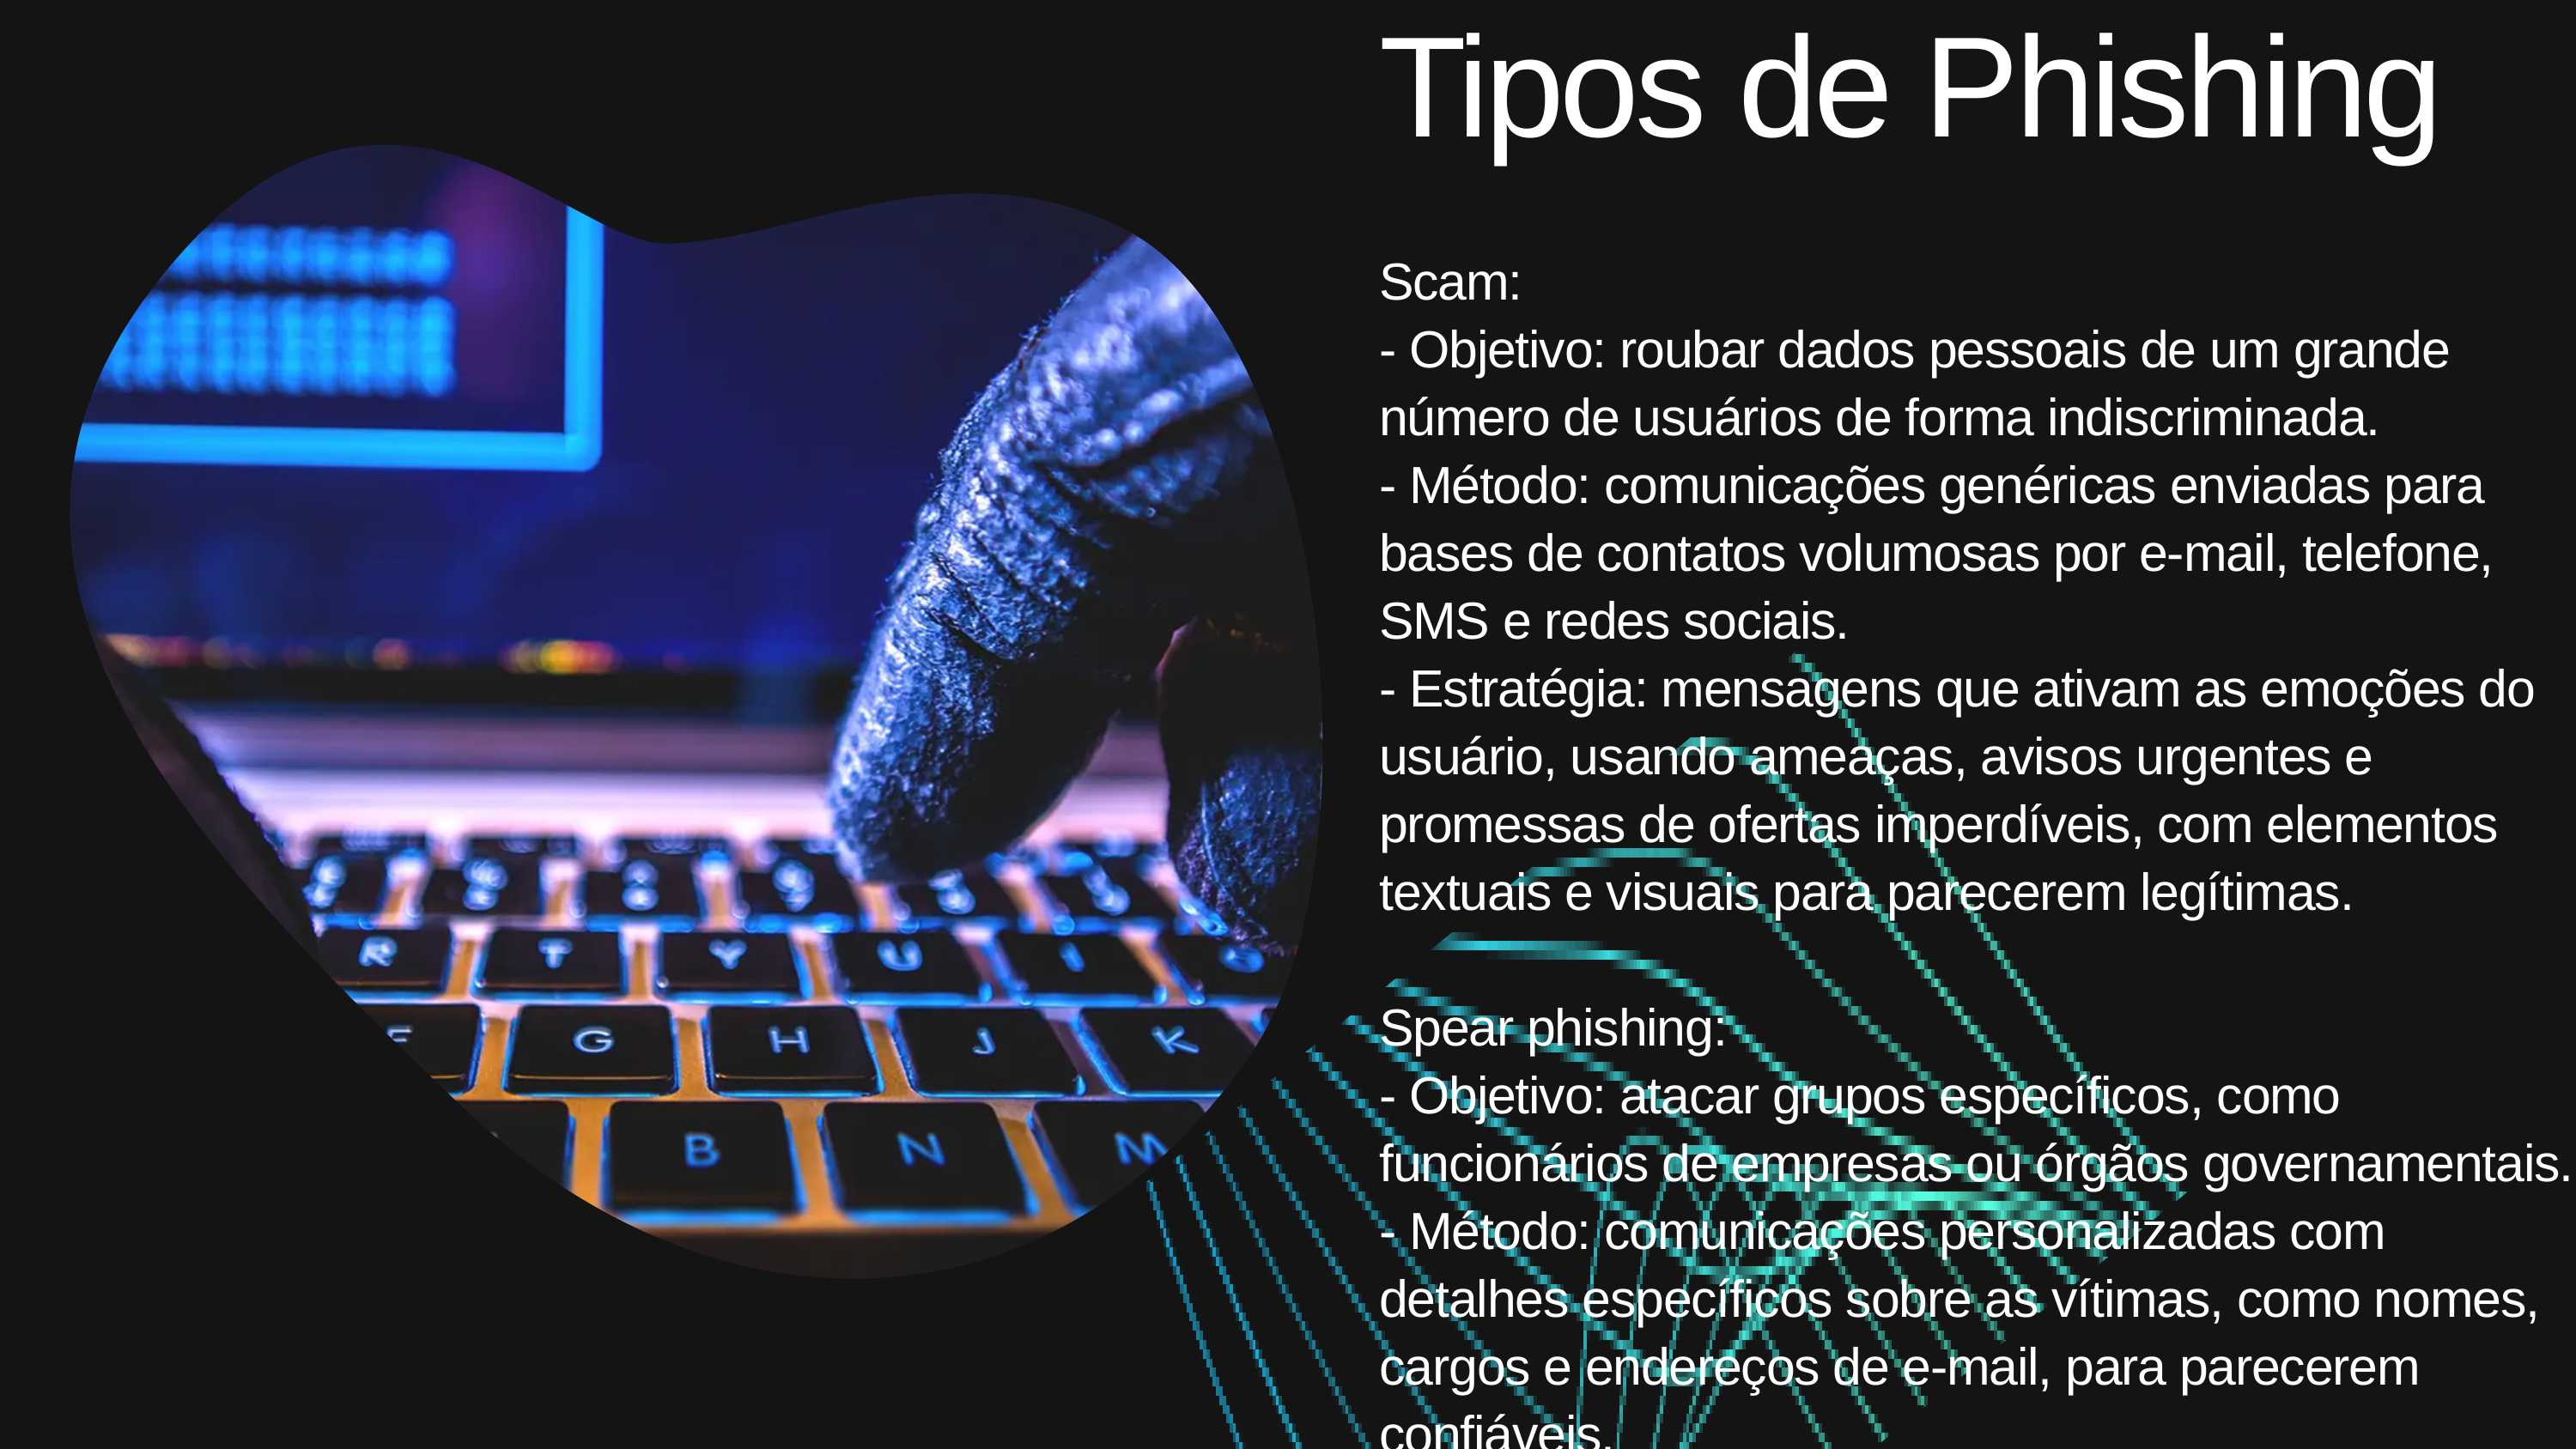

Tipos de Phishing
Scam:
- Objetivo: roubar dados pessoais de um grande número de usuários de forma indiscriminada.
- Método: comunicações genéricas enviadas para bases de contatos volumosas por e-mail, telefone, SMS e redes sociais.
- Estratégia: mensagens que ativam as emoções do usuário, usando ameaças, avisos urgentes e promessas de ofertas imperdíveis, com elementos textuais e visuais para parecerem legítimas.

Spear phishing:
- Objetivo: atacar grupos específicos, como funcionários de empresas ou órgãos governamentais.
- Método: comunicações personalizadas com detalhes específicos sobre as vítimas, como nomes, cargos e endereços de e-mail, para parecerem confiáveis.

Clone phishing:
- Objetivo: replicar e-mails legítimos trocando apenas o link ou anexo da comunicação.
- Método: a vítima recebe um e-mail clonado, sendo direcionada para baixar um arquivo malicioso ou acessar um site falso, comprometendo suas informações pessoais.

Whaling:
- Objetivo: atacar executivos de alto nível, como CEO ou CFO de empresas.
- Método: comunicações referentes a notificações judiciais, queixas de clientes ou comunicados internos da empresa.

Vishing:
- Objetivo: solicitar dados pessoais por meio de ligações telefônicas.
- Método: os golpistas ligam fingindo ser atendentes de empresas reais, solicitando os dados pessoais da vítima.

Smishing:
- Objetivo: solicitar dados pessoais por meio de mensagens de texto (SMS) ou aplicativos de mensagens instantâneas.
- Método: semelhante ao vishing, mas realizado via SMS ou aplicativos de mensagens.

Phishing nas redes sociais:
- Objetivo: criar perfis falsos de empresas para enganar usuários.
- Método: compartilhar sorteios, descontos e ofertas falsas para interagir com as vítimas ou roubar suas informações por meio de links falsos